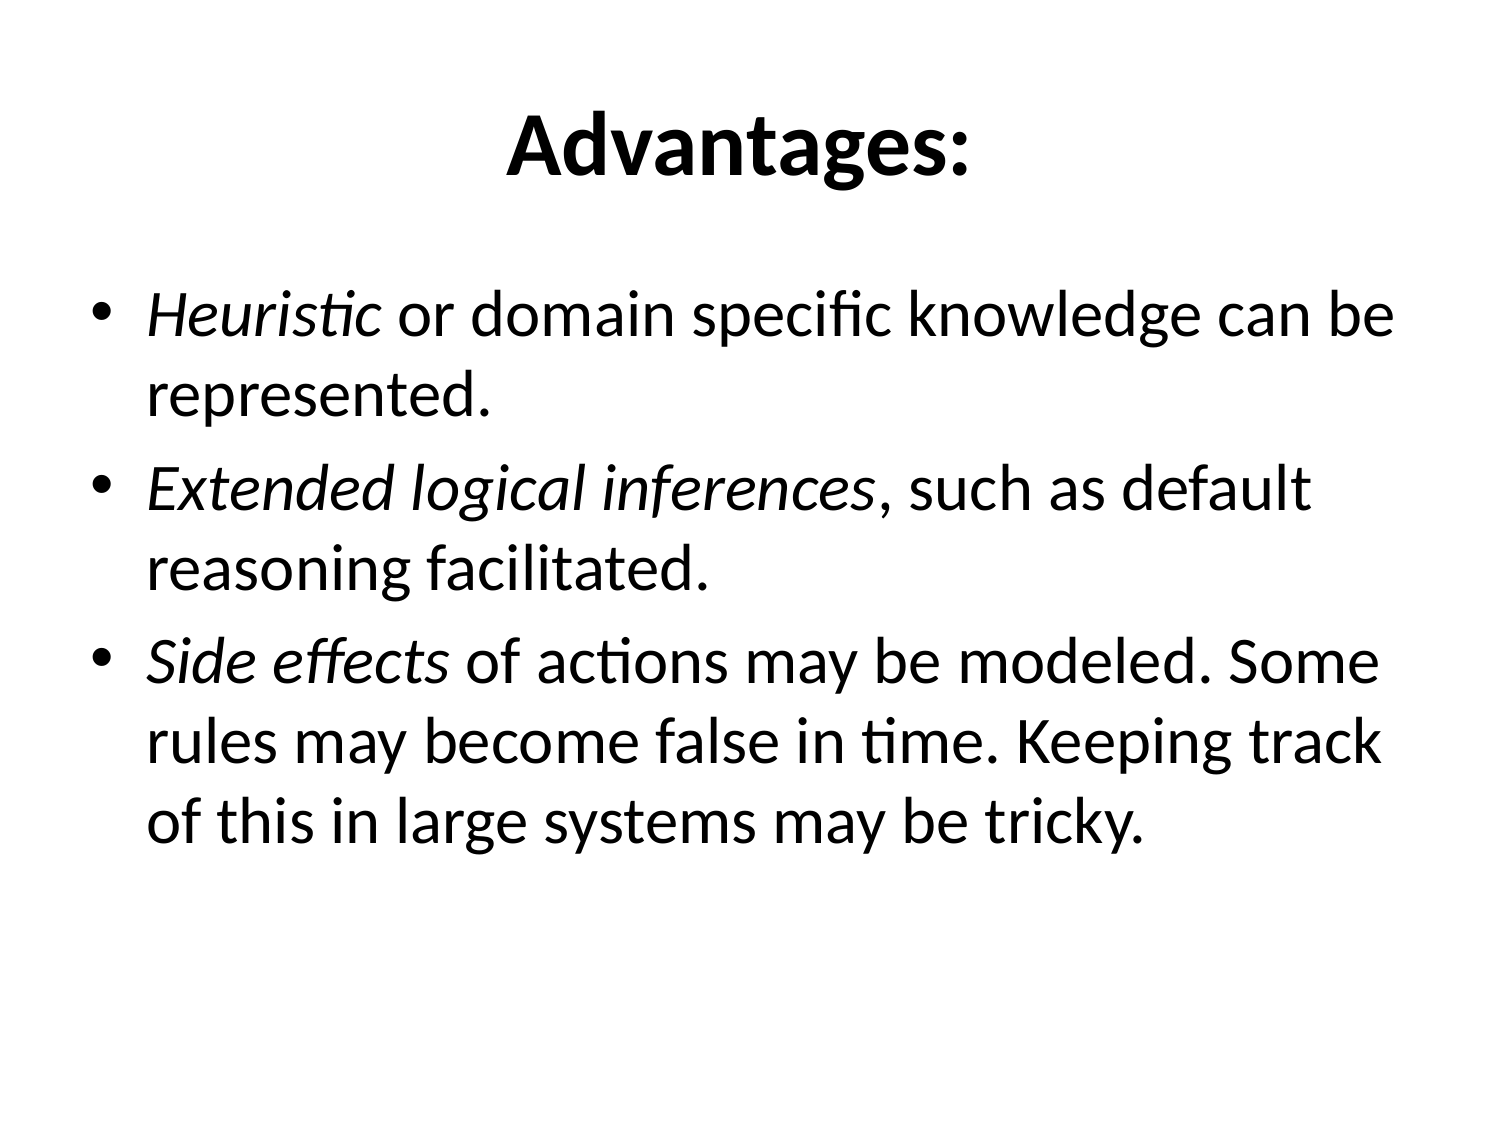

# Advantages:
Heuristic or domain specific knowledge can be represented.
Extended logical inferences, such as default reasoning facilitated.
Side effects of actions may be modeled. Some rules may become false in time. Keeping track of this in large systems may be tricky.